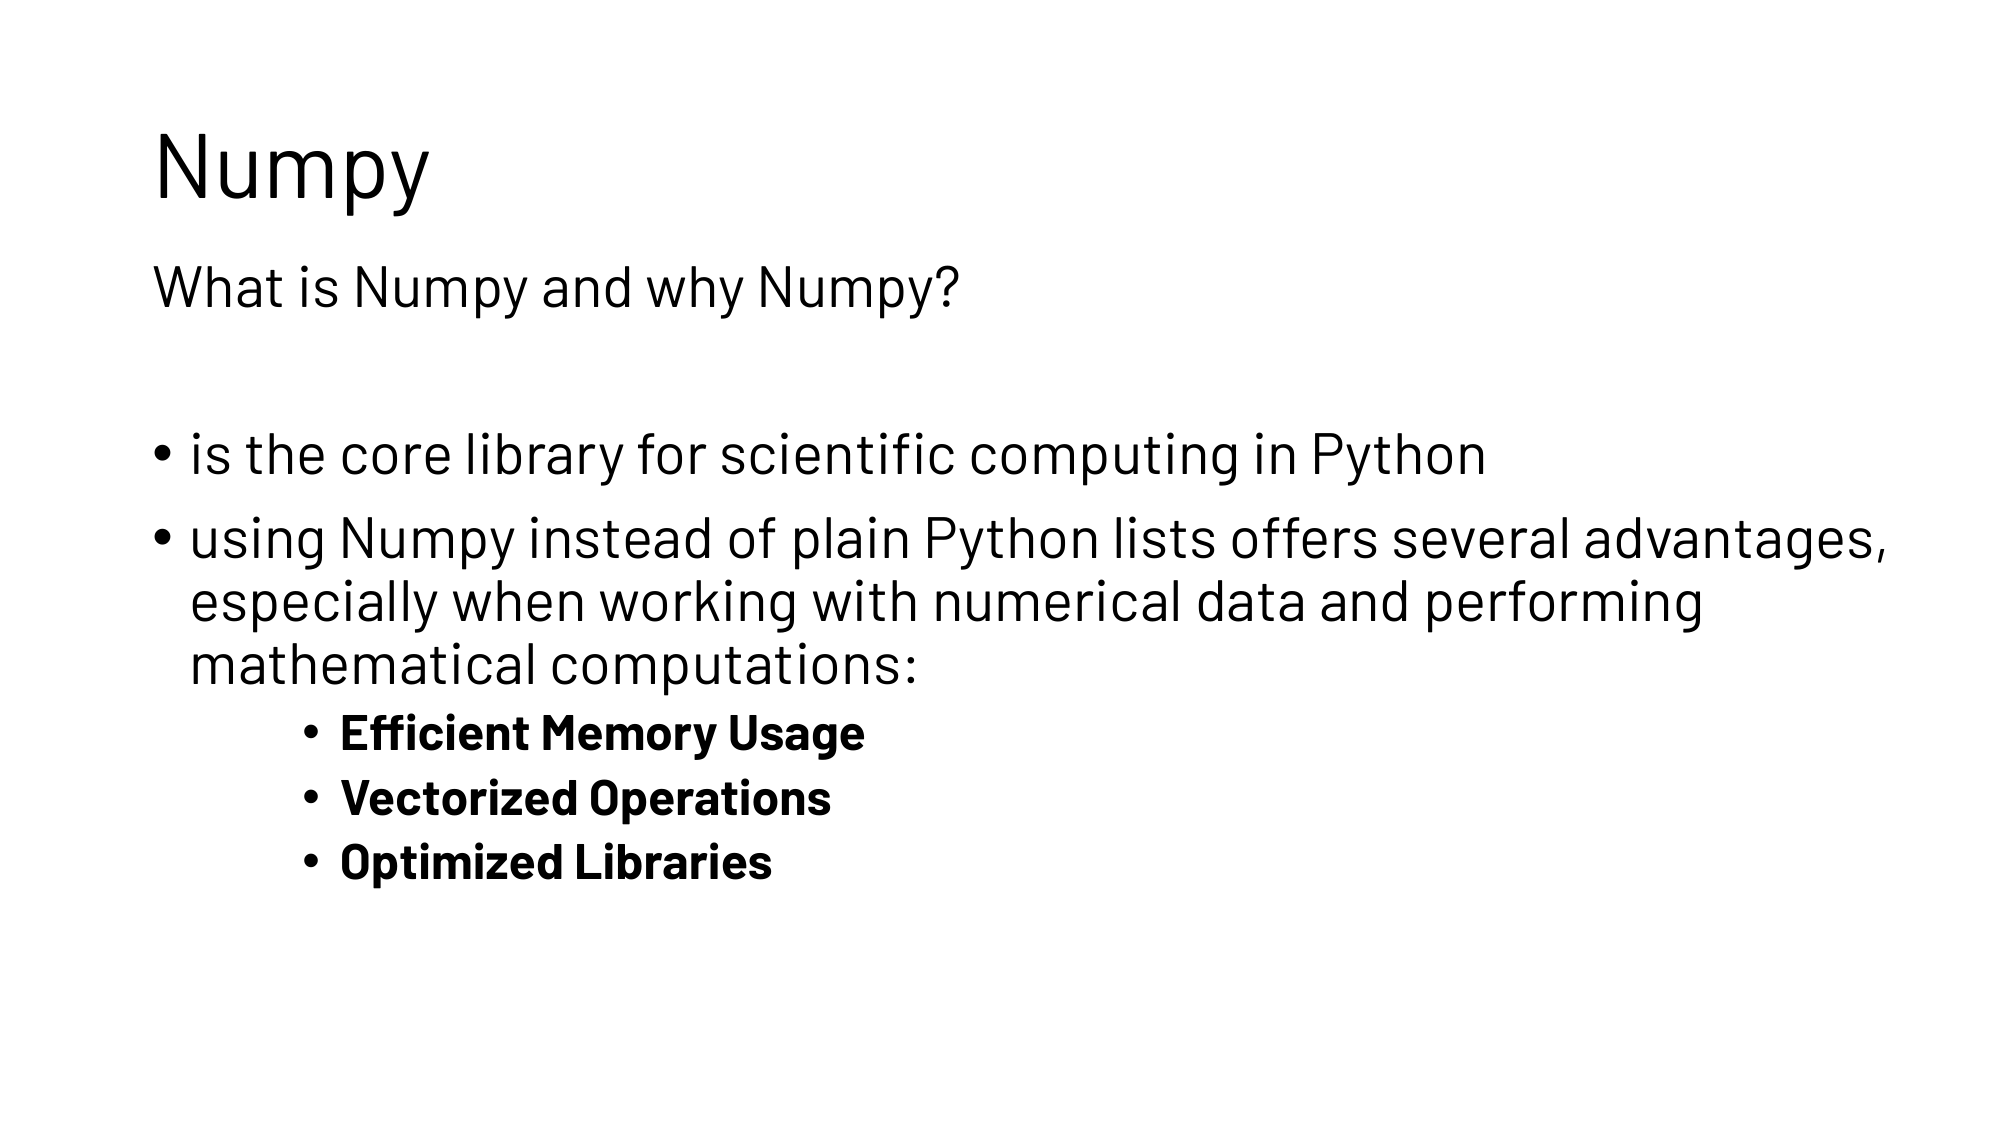

# Numpy
What is Numpy and why Numpy?

is the core library for scientific computing in Python
using Numpy instead of plain Python lists offers several advantages, especially when working with numerical data and performing mathematical computations:
Efficient Memory Usage
Vectorized Operations
Optimized Libraries